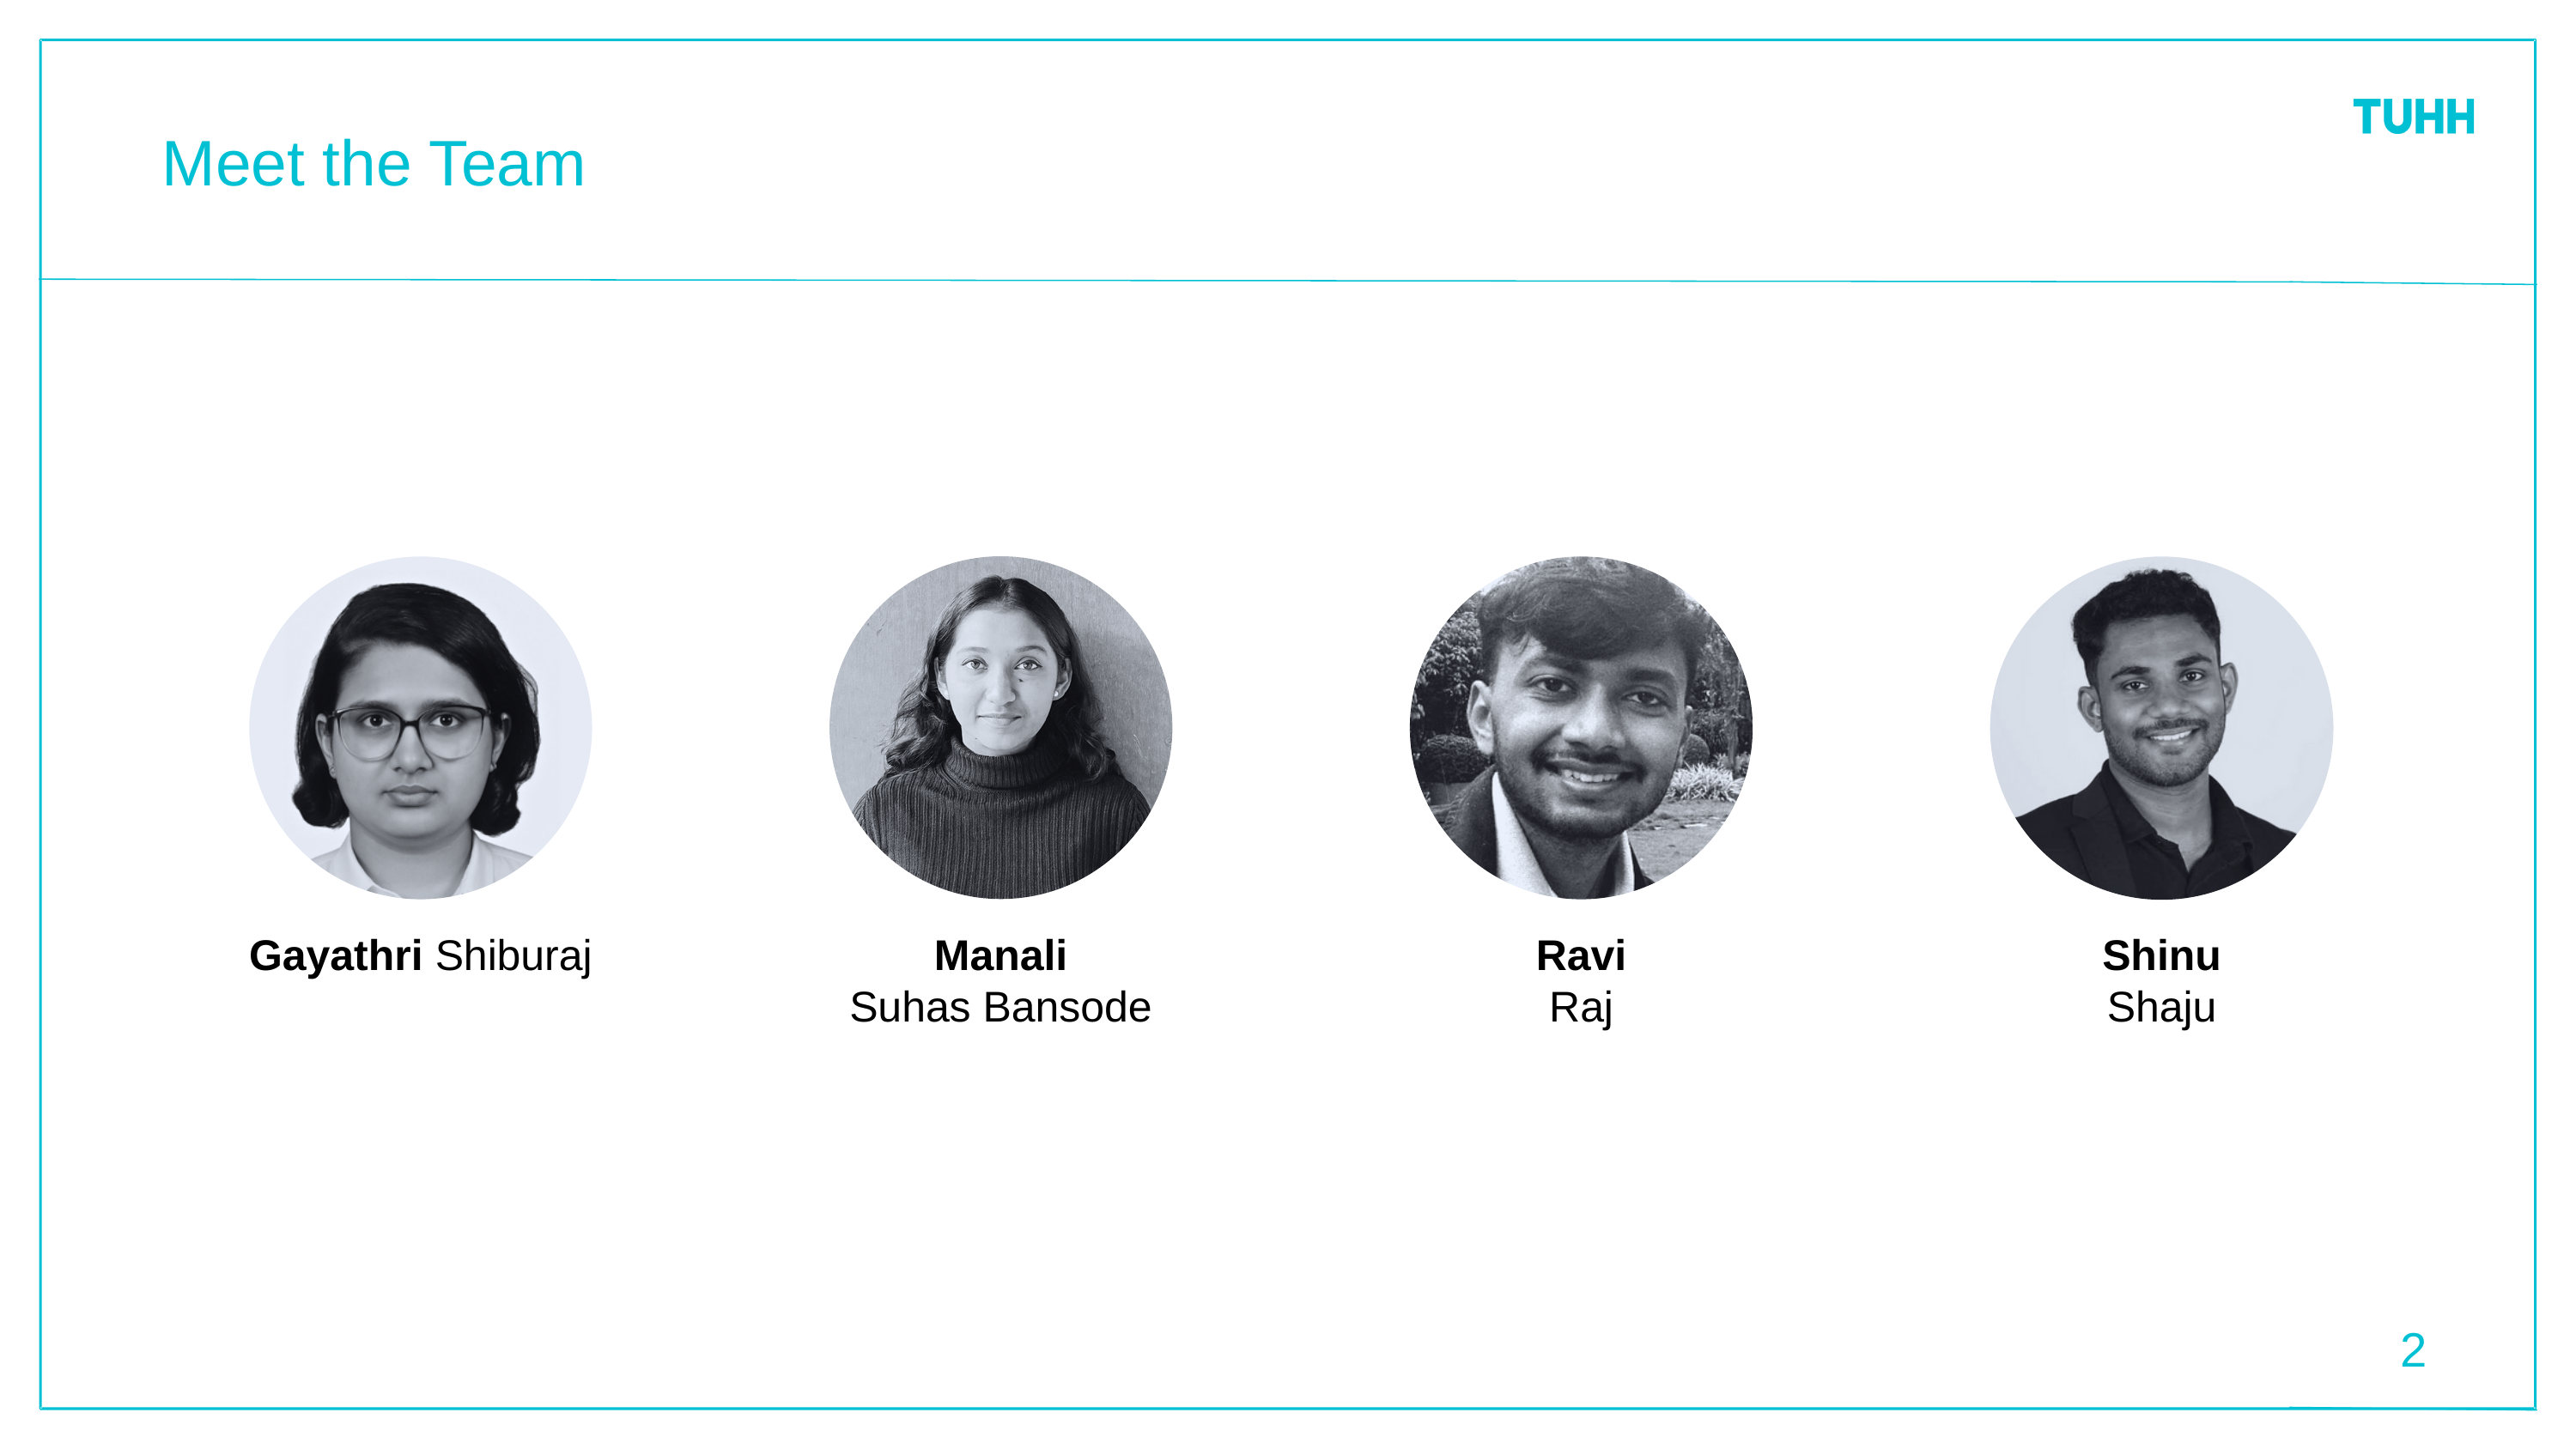

Meet the Team

Gayathri Shiburaj
Manali
Suhas Bansode
Ravi
Raj
Shinu
Shaju

2